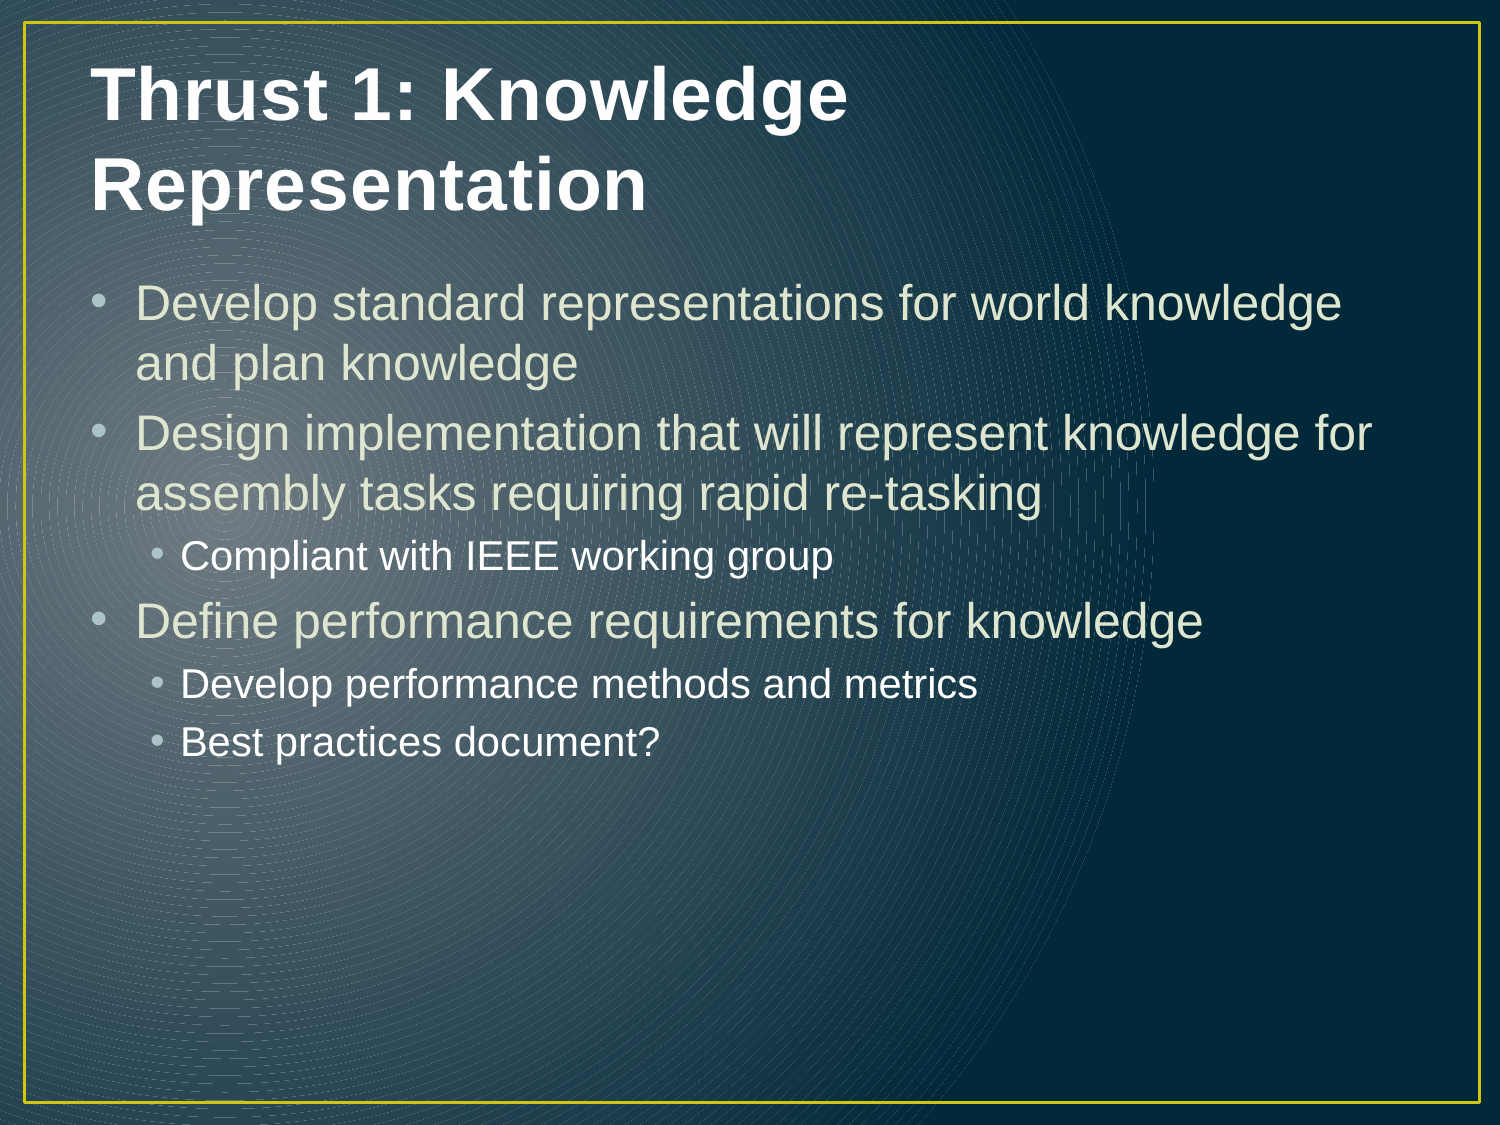

# Thrust 1: Knowledge Representation
Develop standard representations for world knowledge and plan knowledge
Design implementation that will represent knowledge for assembly tasks requiring rapid re-tasking
Compliant with IEEE working group
Define performance requirements for knowledge
Develop performance methods and metrics
Best practices document?